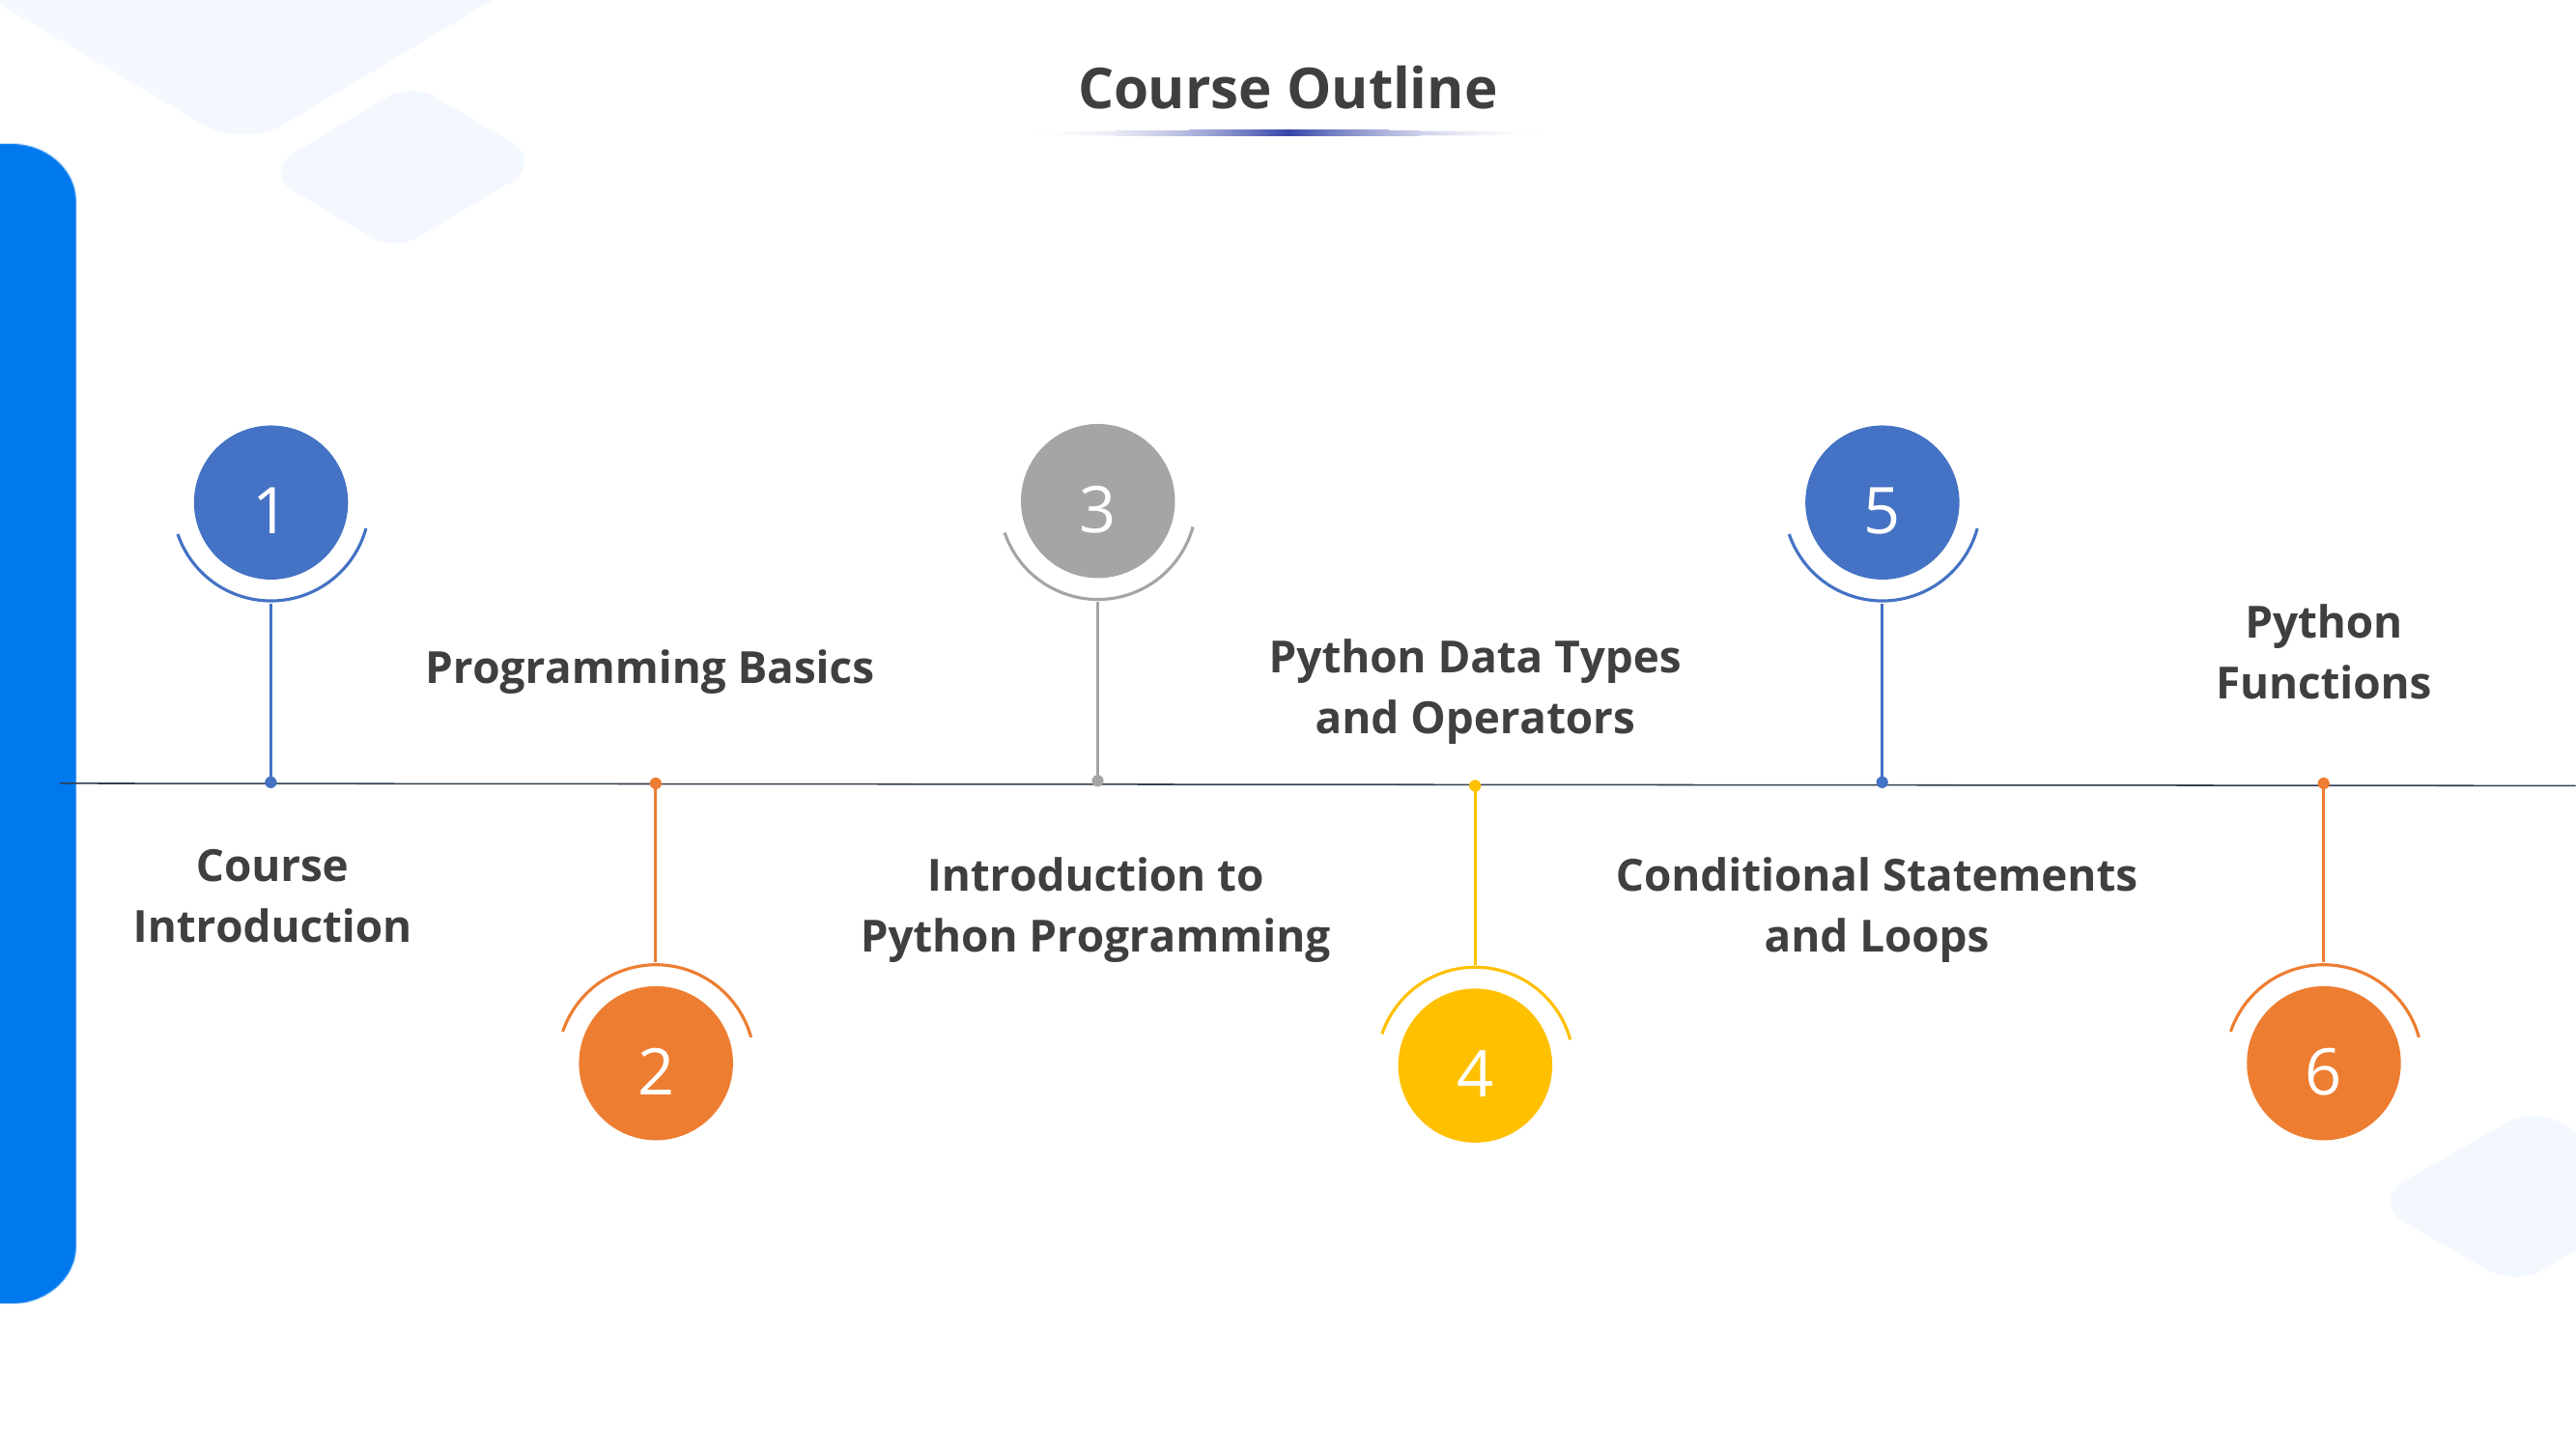

# Course Outline

3
1
5
Python Functions
Python Data Types and Operators
Programming Basics
Course Introduction
Introduction to Python Programming
Conditional Statements and Loops

2
6
4